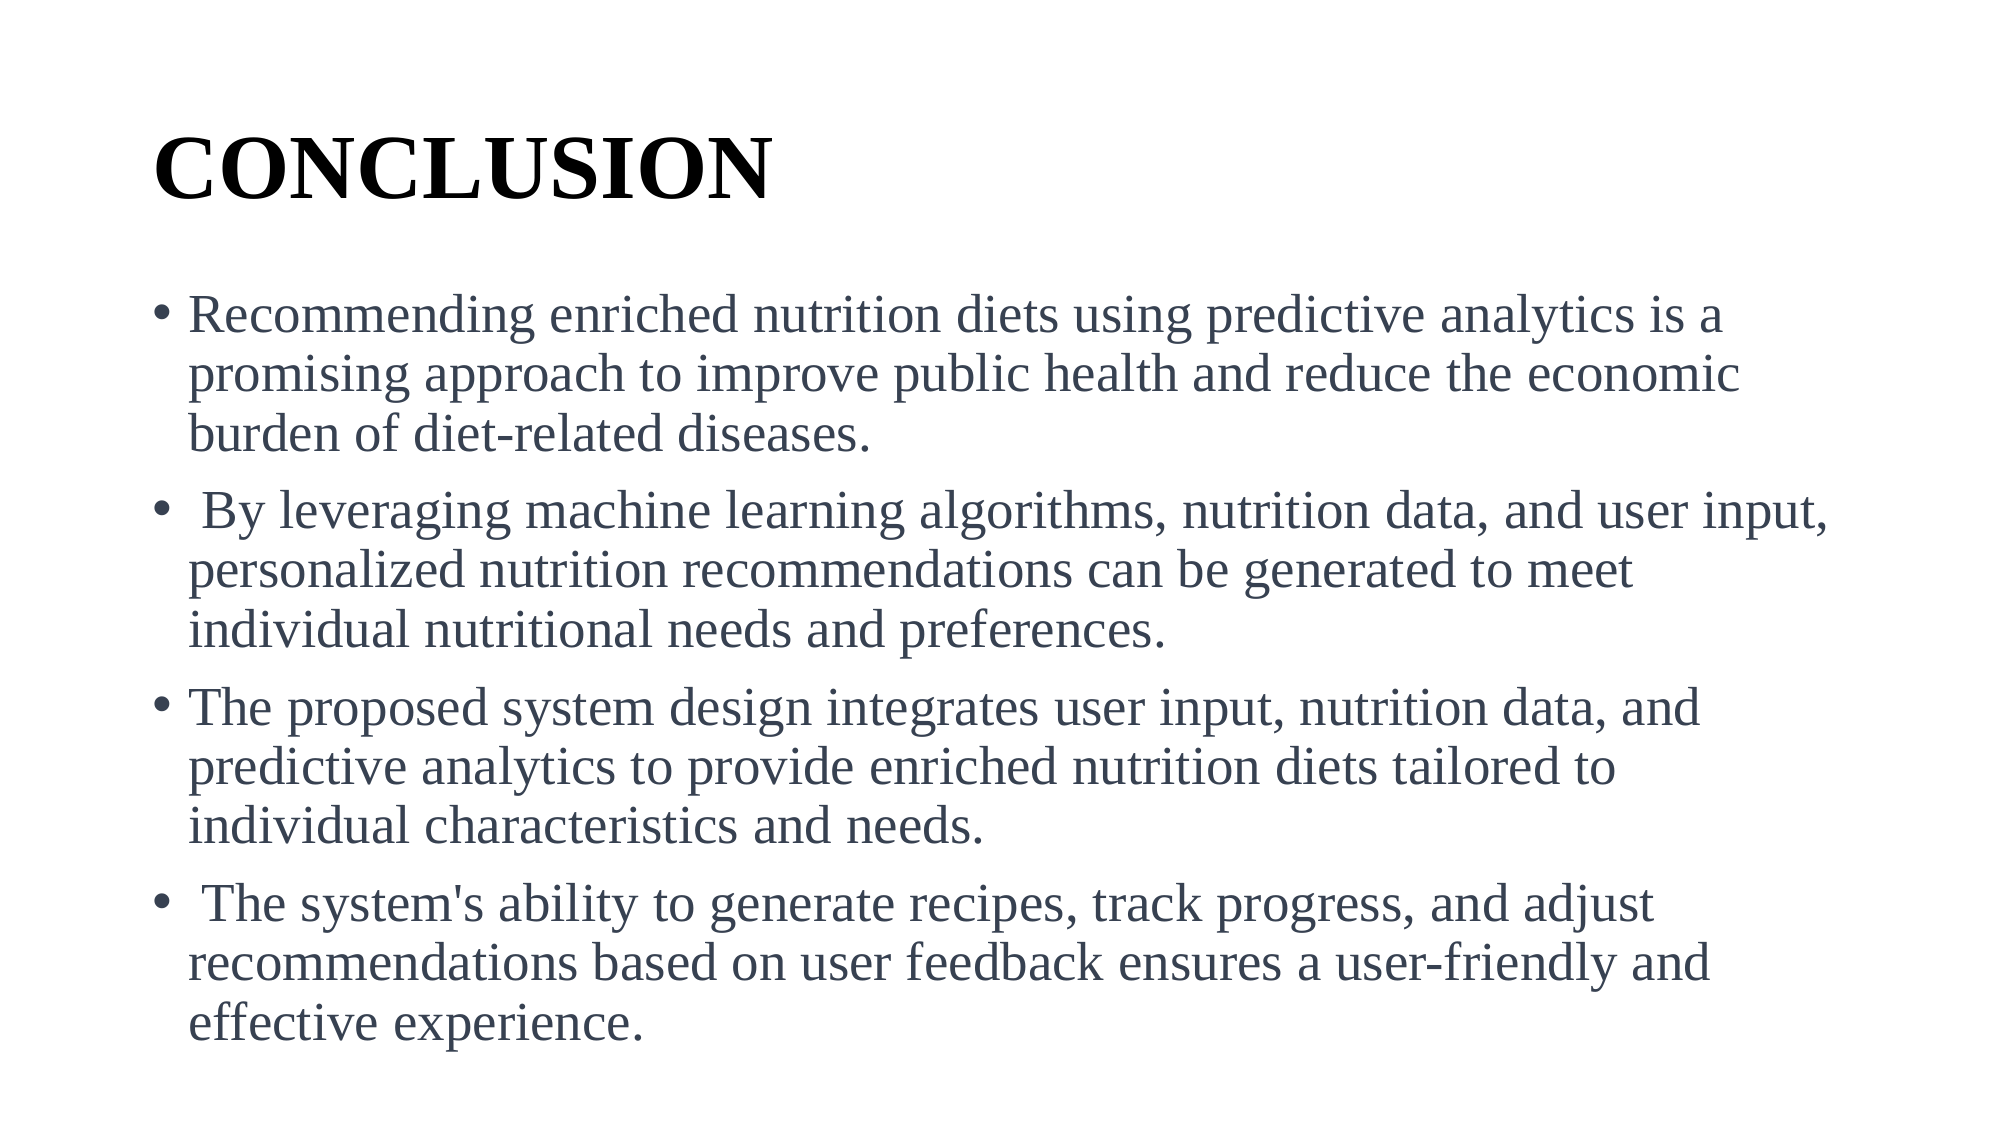

# CONCLUSION
Recommending enriched nutrition diets using predictive analytics is a promising approach to improve public health and reduce the economic burden of diet-related diseases.
 By leveraging machine learning algorithms, nutrition data, and user input, personalized nutrition recommendations can be generated to meet individual nutritional needs and preferences.
The proposed system design integrates user input, nutrition data, and predictive analytics to provide enriched nutrition diets tailored to individual characteristics and needs.
 The system's ability to generate recipes, track progress, and adjust recommendations based on user feedback ensures a user-friendly and effective experience.